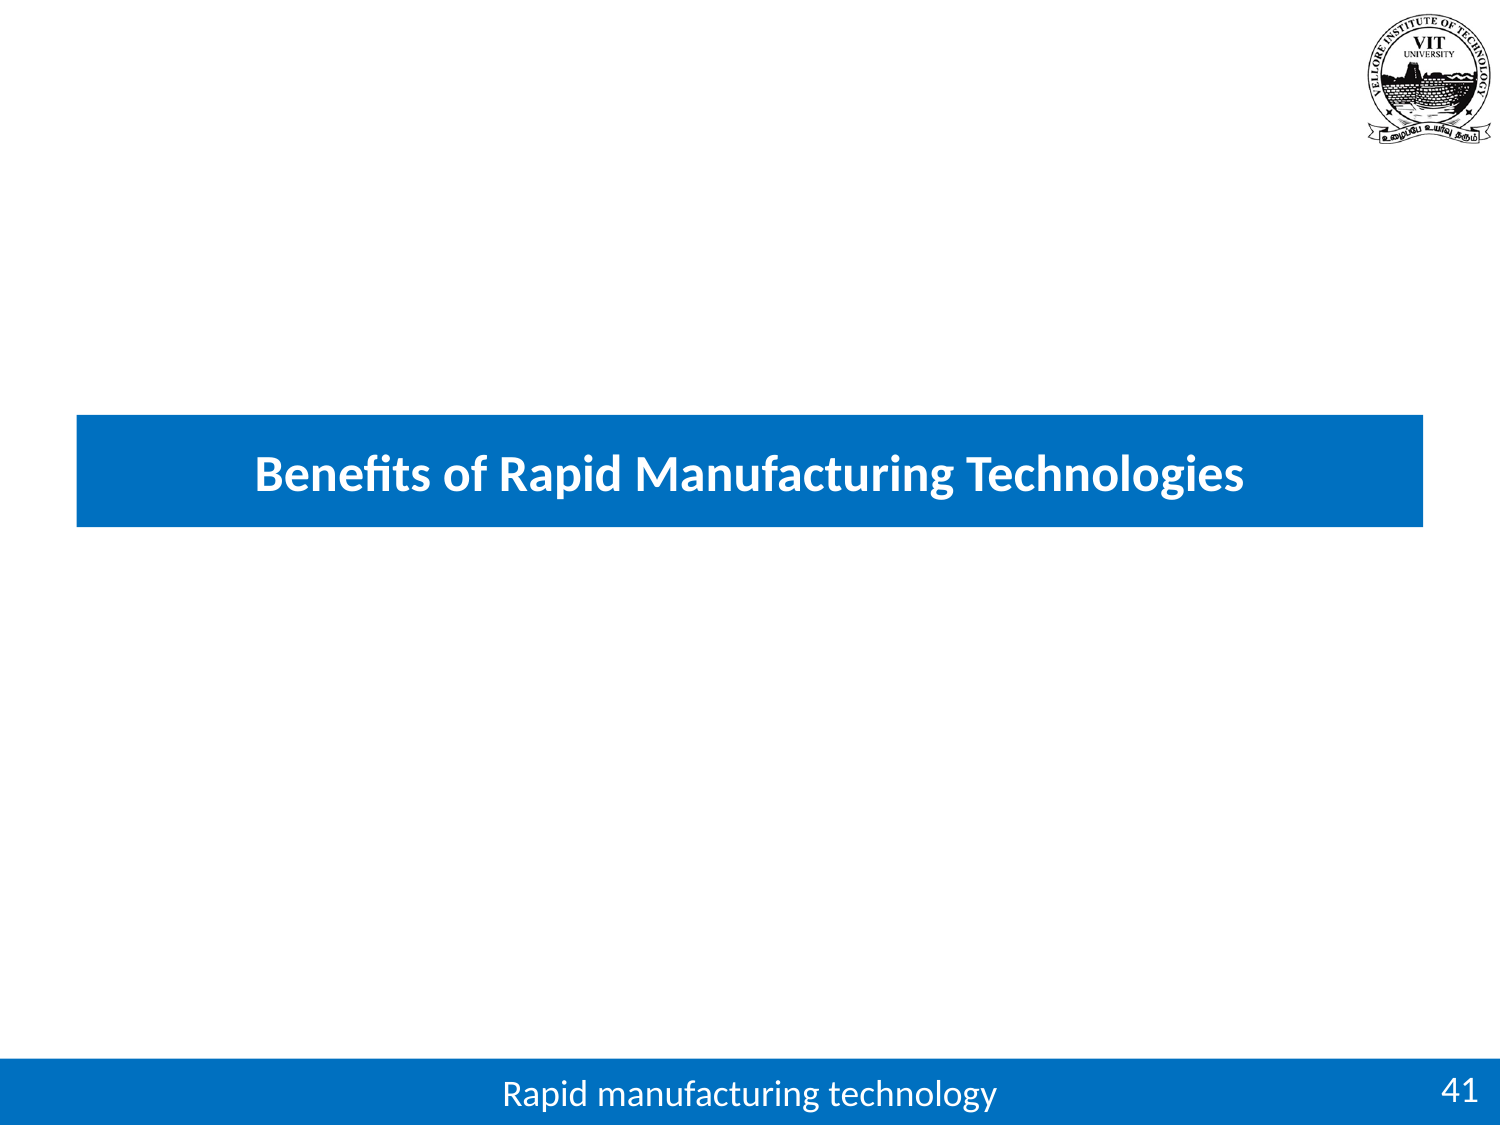

# Benefits of Rapid Manufacturing Technologies
41
Rapid manufacturing technology